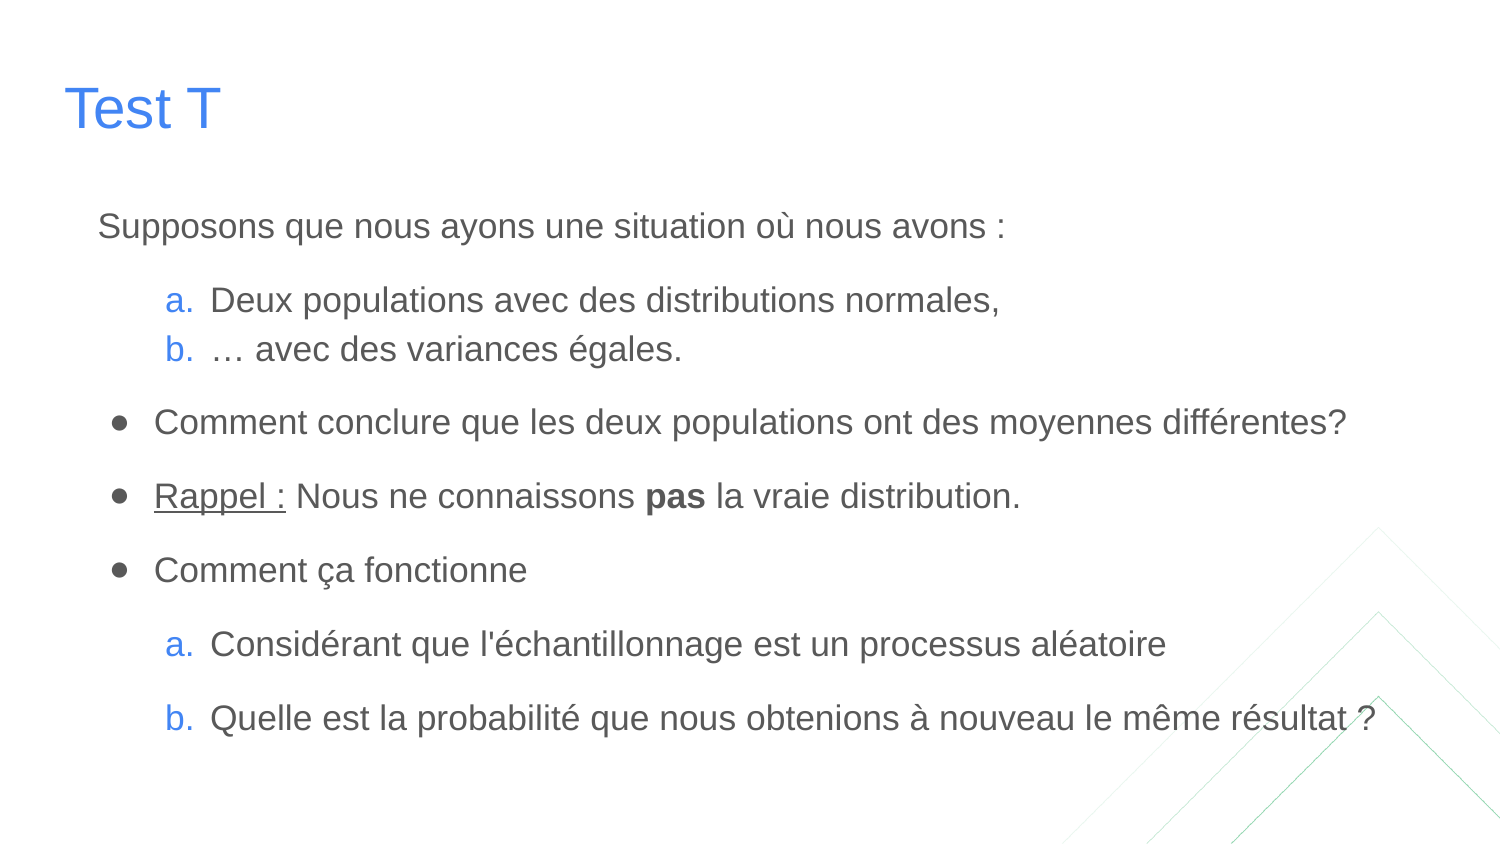

# Test T
Supposons que nous ayons une situation où nous avons :
Deux populations avec des distributions normales,
… avec des variances égales.
Comment conclure que les deux populations ont des moyennes différentes?
Rappel : Nous ne connaissons pas la vraie distribution.
Comment ça fonctionne
Considérant que l'échantillonnage est un processus aléatoire
Quelle est la probabilité que nous obtenions à nouveau le même résultat ?